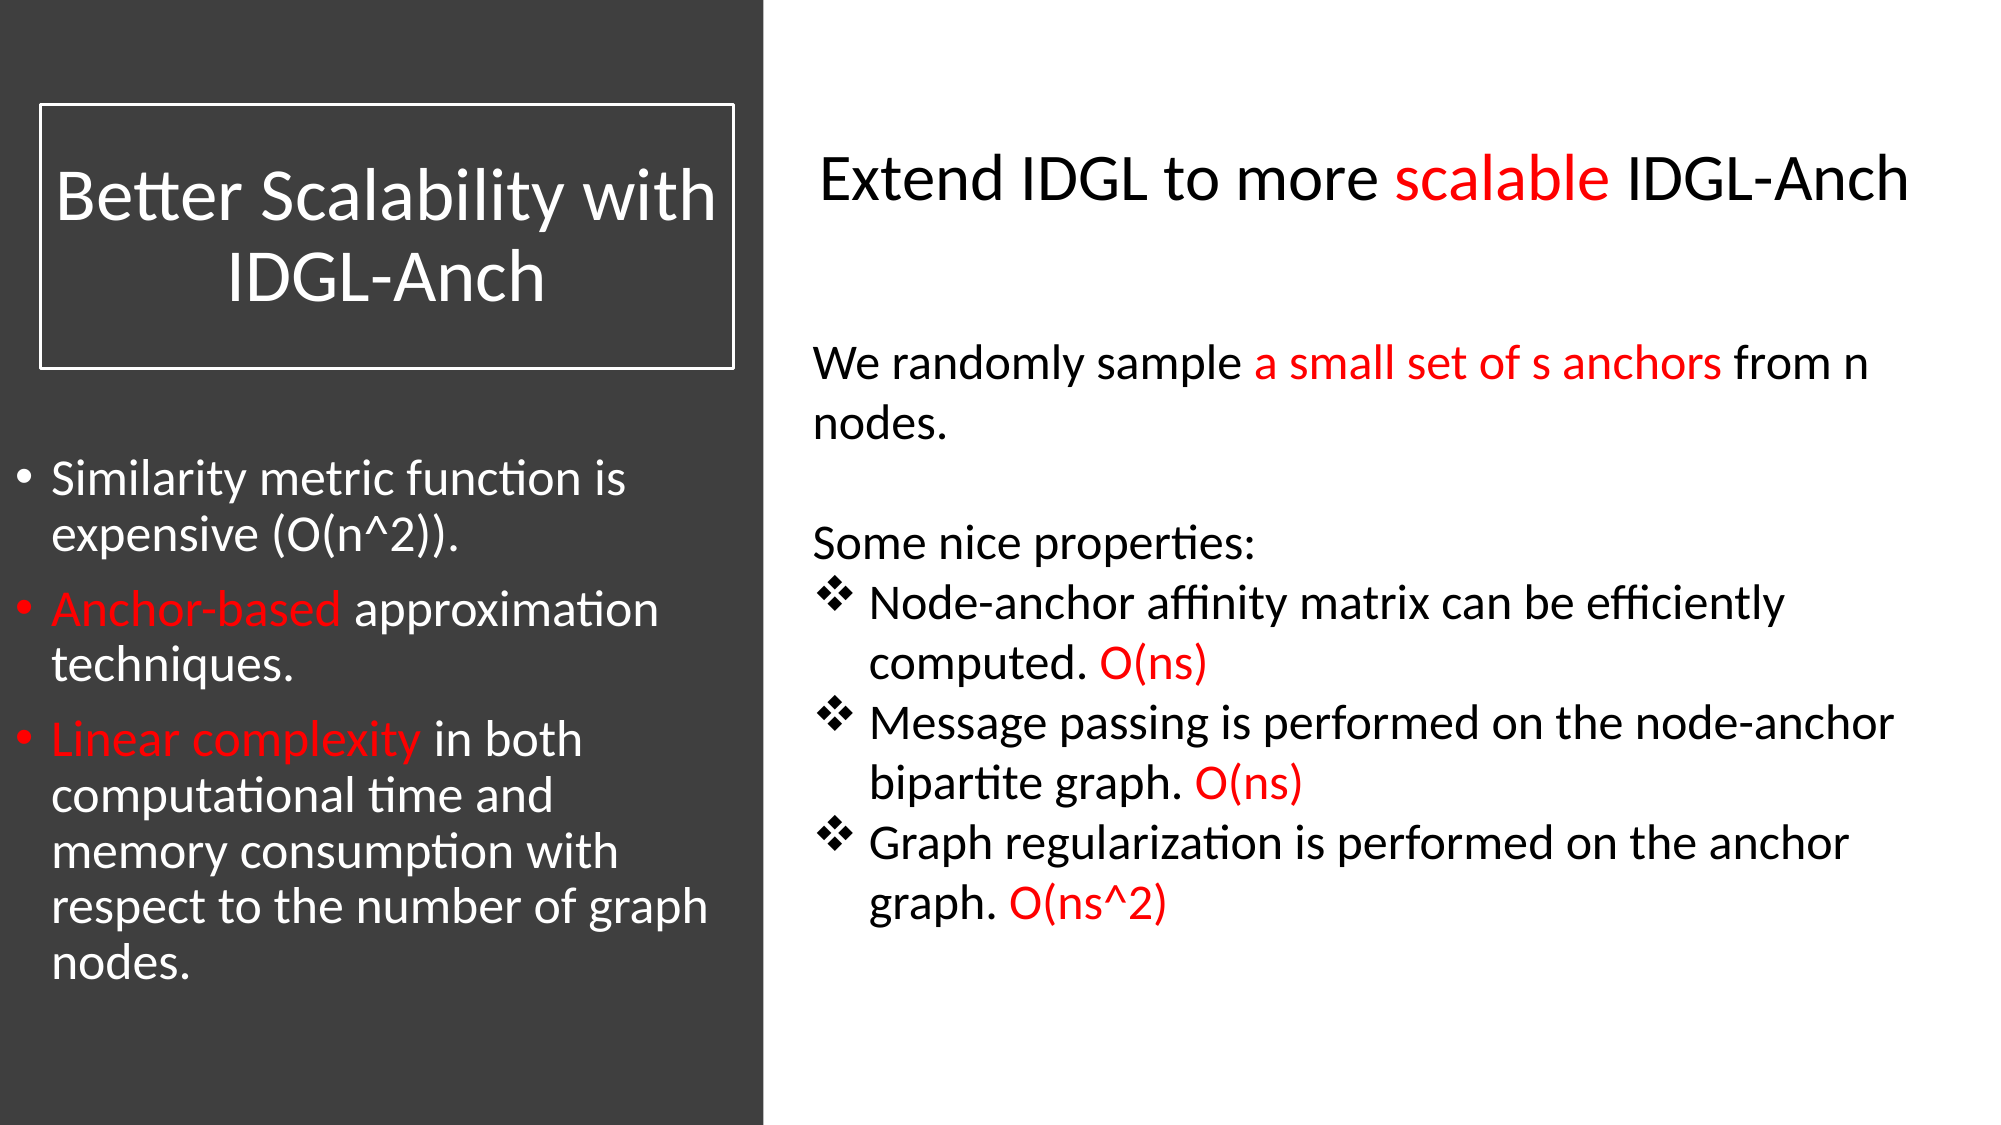

# Better Scalability with IDGL-Anch
Extend IDGL to more scalable IDGL-Anch
We randomly sample a small set of s anchors from n nodes.

Some nice properties:
Node-anchor affinity matrix can be efficiently computed. O(ns)
Message passing is performed on the node-anchor bipartite graph. O(ns)
Graph regularization is performed on the anchor graph. O(ns^2)

Similarity metric function is expensive (O(n^2)).
Anchor-based approximation techniques.
Linear complexity in both computational time and memory consumption with respect to the number of graph nodes.